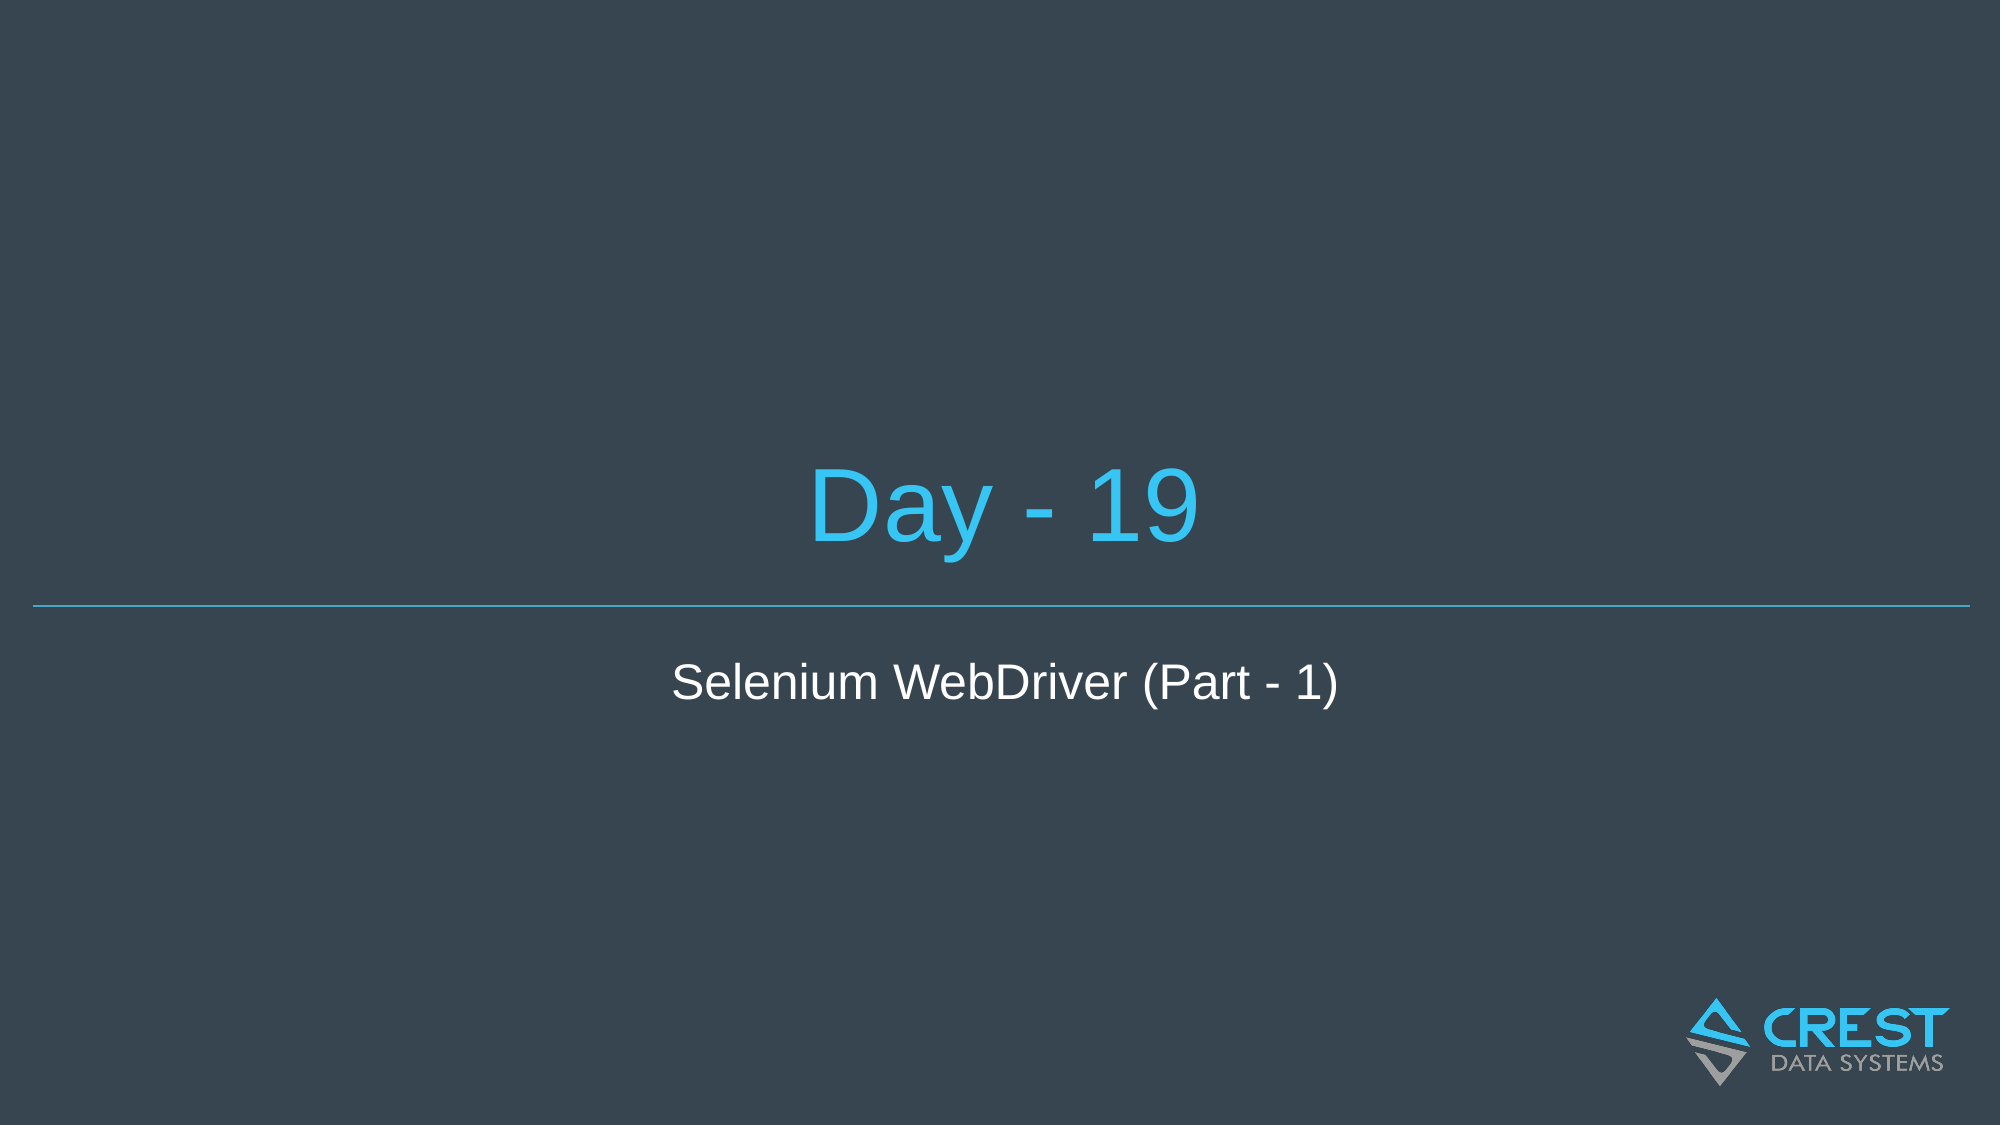

# Day - 19
Selenium WebDriver (Part - 1)